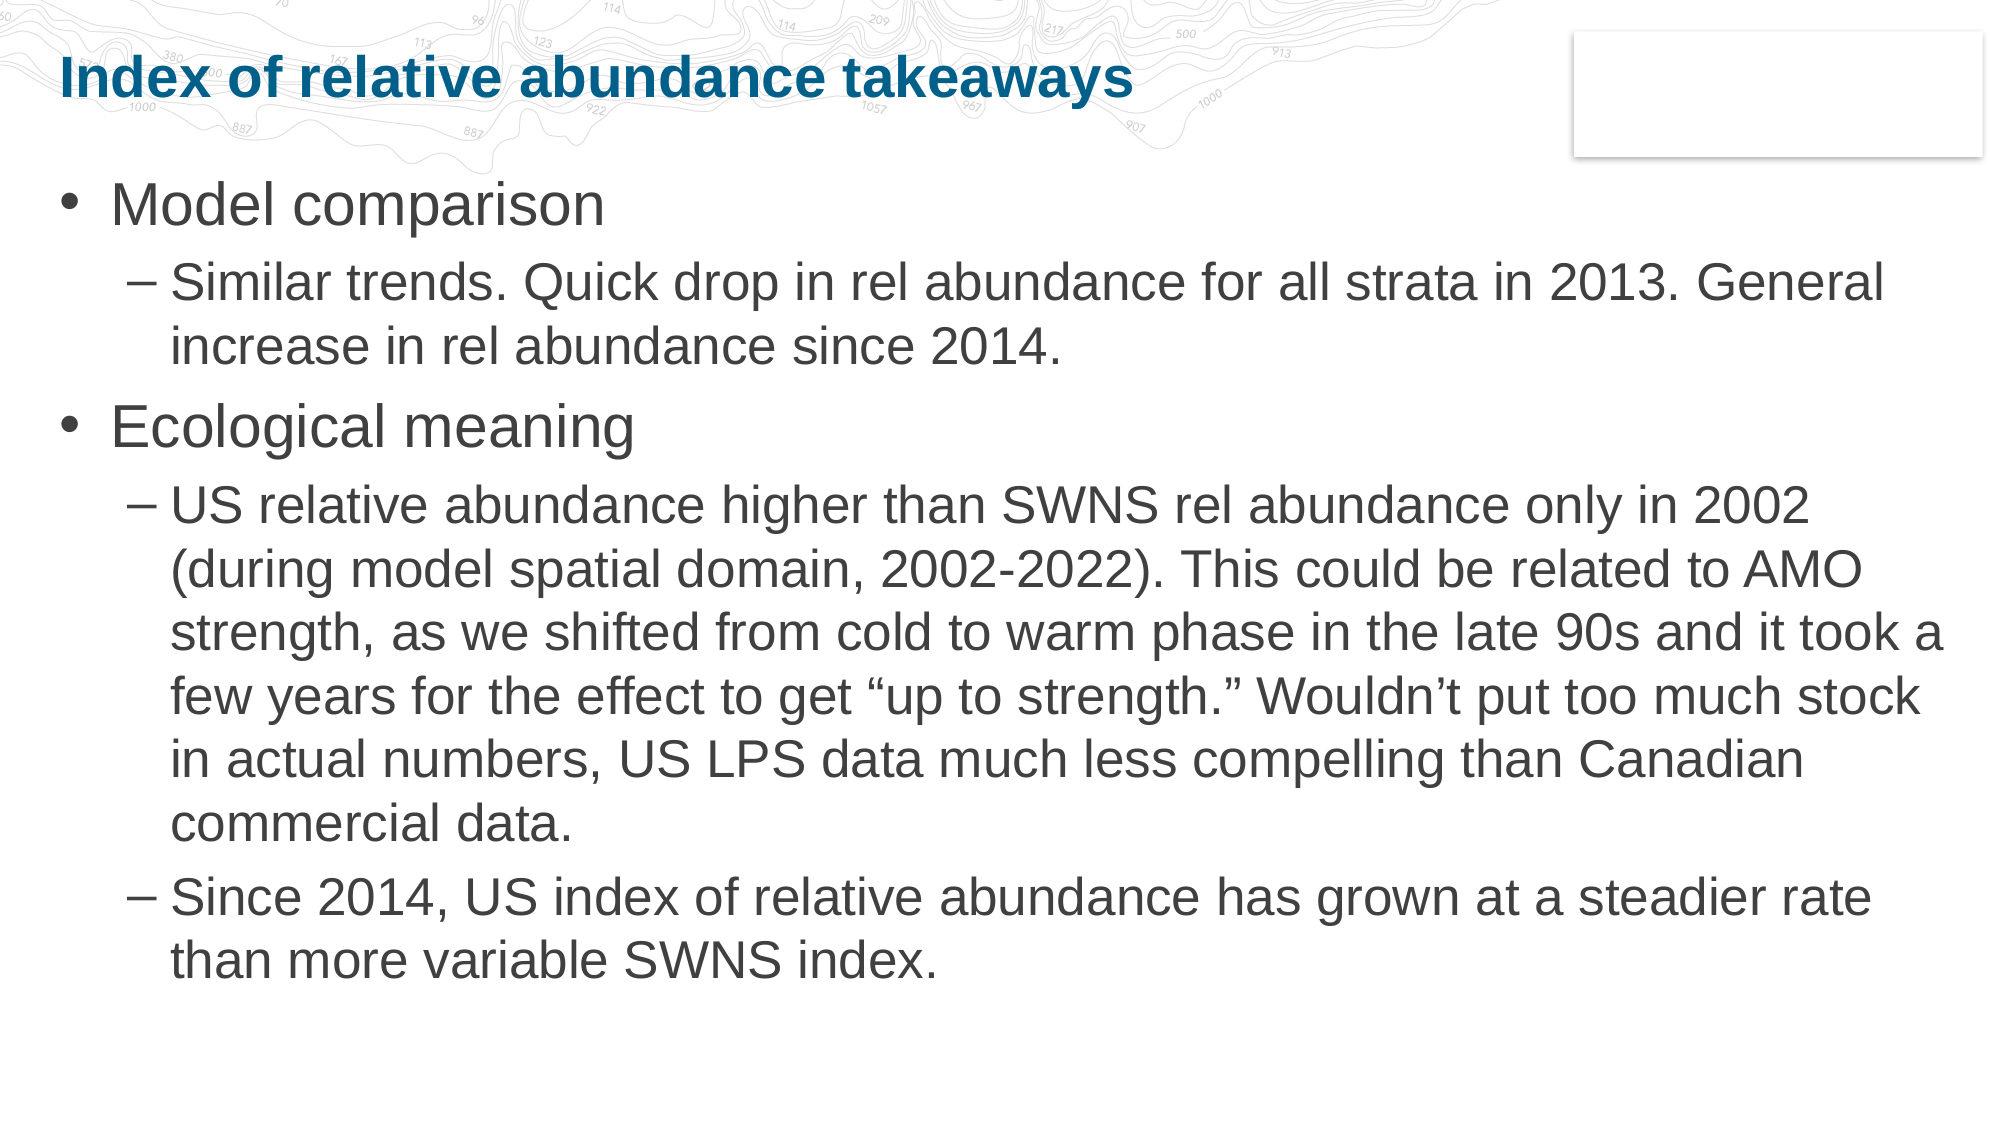

# Index of relative abundance takeaways

Model comparison
Similar trends. Quick drop in rel abundance for all strata in 2013. General increase in rel abundance since 2014.
Ecological meaning
US relative abundance higher than SWNS rel abundance only in 2002 (during model spatial domain, 2002-2022). This could be related to AMO strength, as we shifted from cold to warm phase in the late 90s and it took a few years for the effect to get “up to strength.” Wouldn’t put too much stock in actual numbers, US LPS data much less compelling than Canadian commercial data.
Since 2014, US index of relative abundance has grown at a steadier rate than more variable SWNS index.